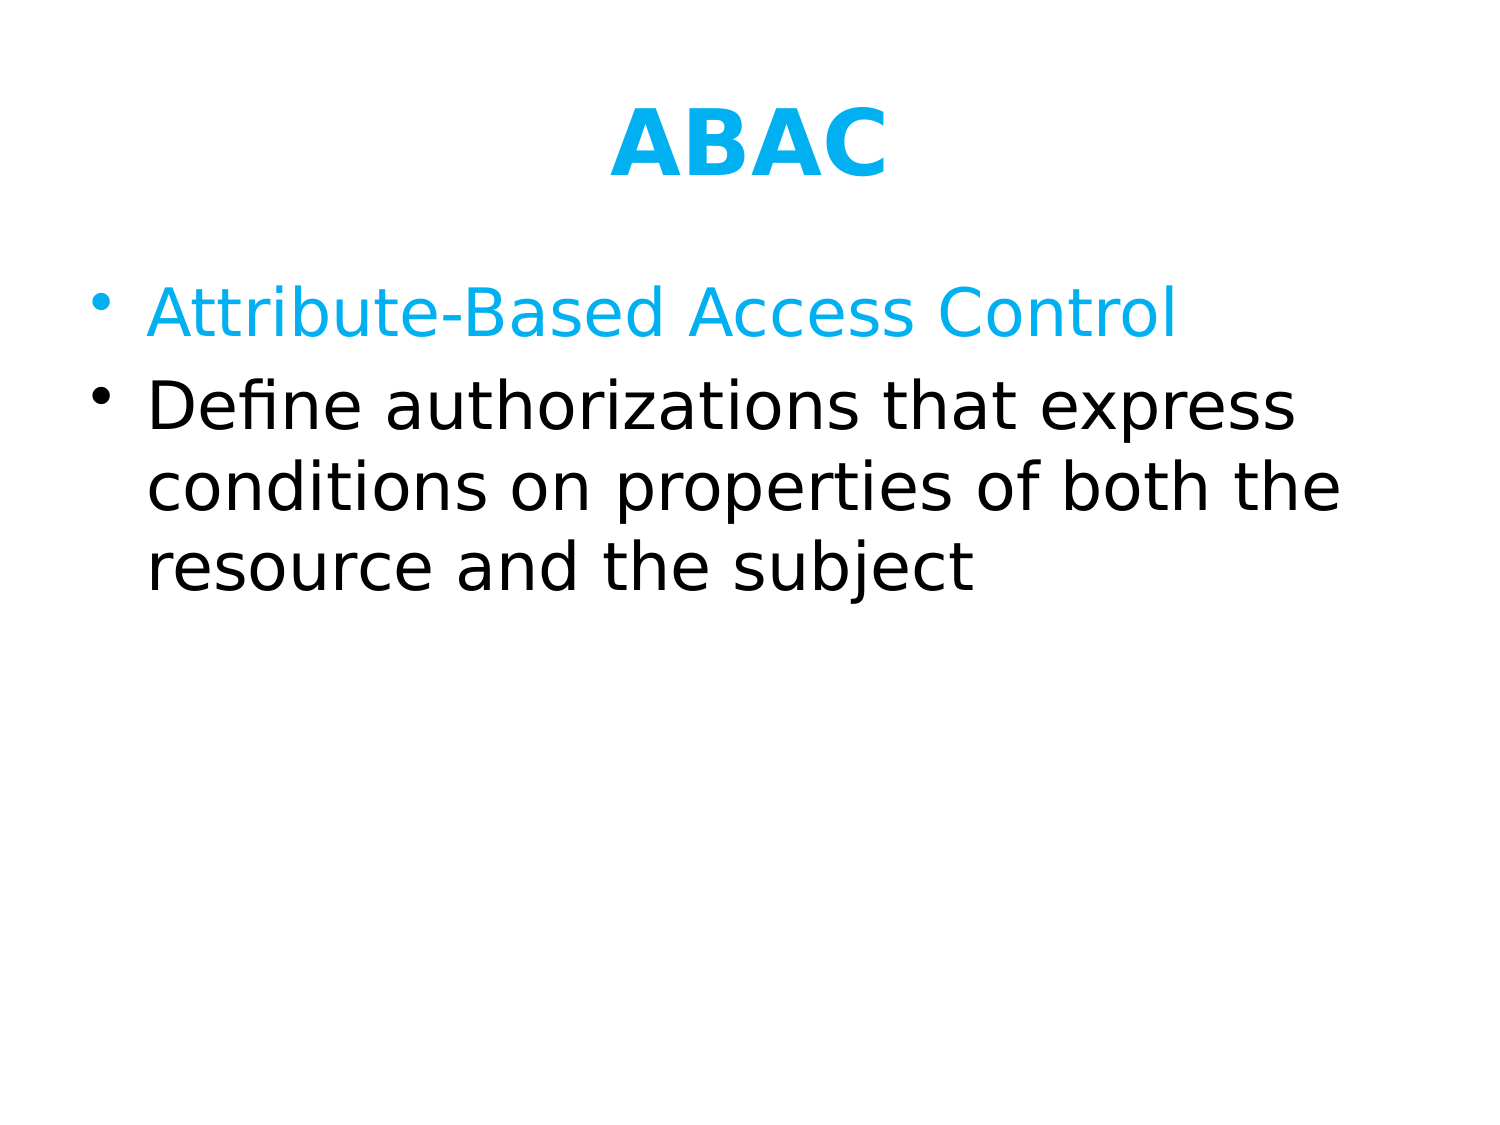

# ABAC
Attribute-Based Access Control
Define authorizations that express conditions on properties of both the resource and the subject